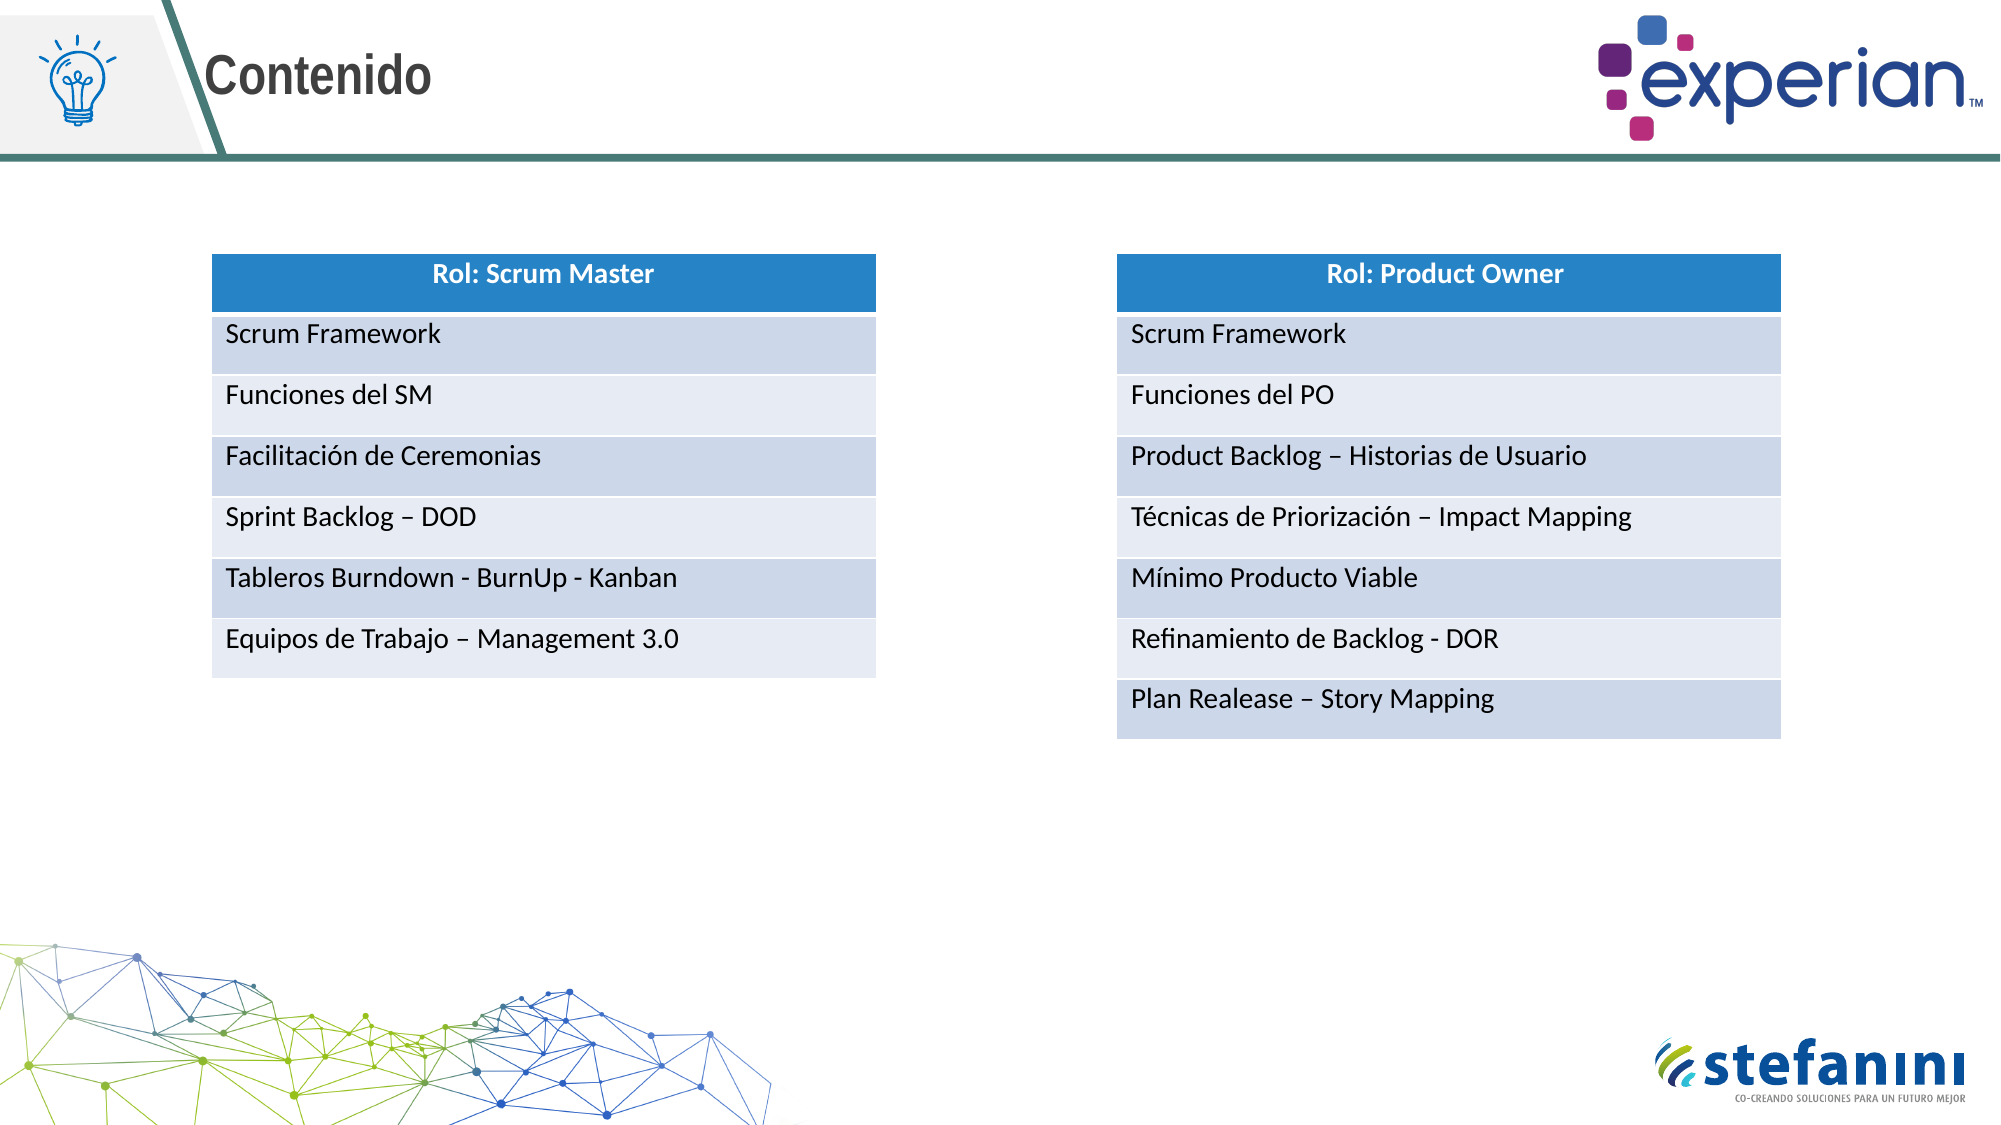

# Contenido
| Rol: Scrum Master |
| --- |
| Scrum Framework |
| Funciones del SM |
| Facilitación de Ceremonias |
| Sprint Backlog – DOD |
| Tableros Burndown - BurnUp - Kanban |
| Equipos de Trabajo – Management 3.0 |
| Rol: Product Owner |
| --- |
| Scrum Framework |
| Funciones del PO |
| Product Backlog – Historias de Usuario |
| Técnicas de Priorización – Impact Mapping |
| Mínimo Producto Viable |
| Refinamiento de Backlog - DOR |
| Plan Realease – Story Mapping |